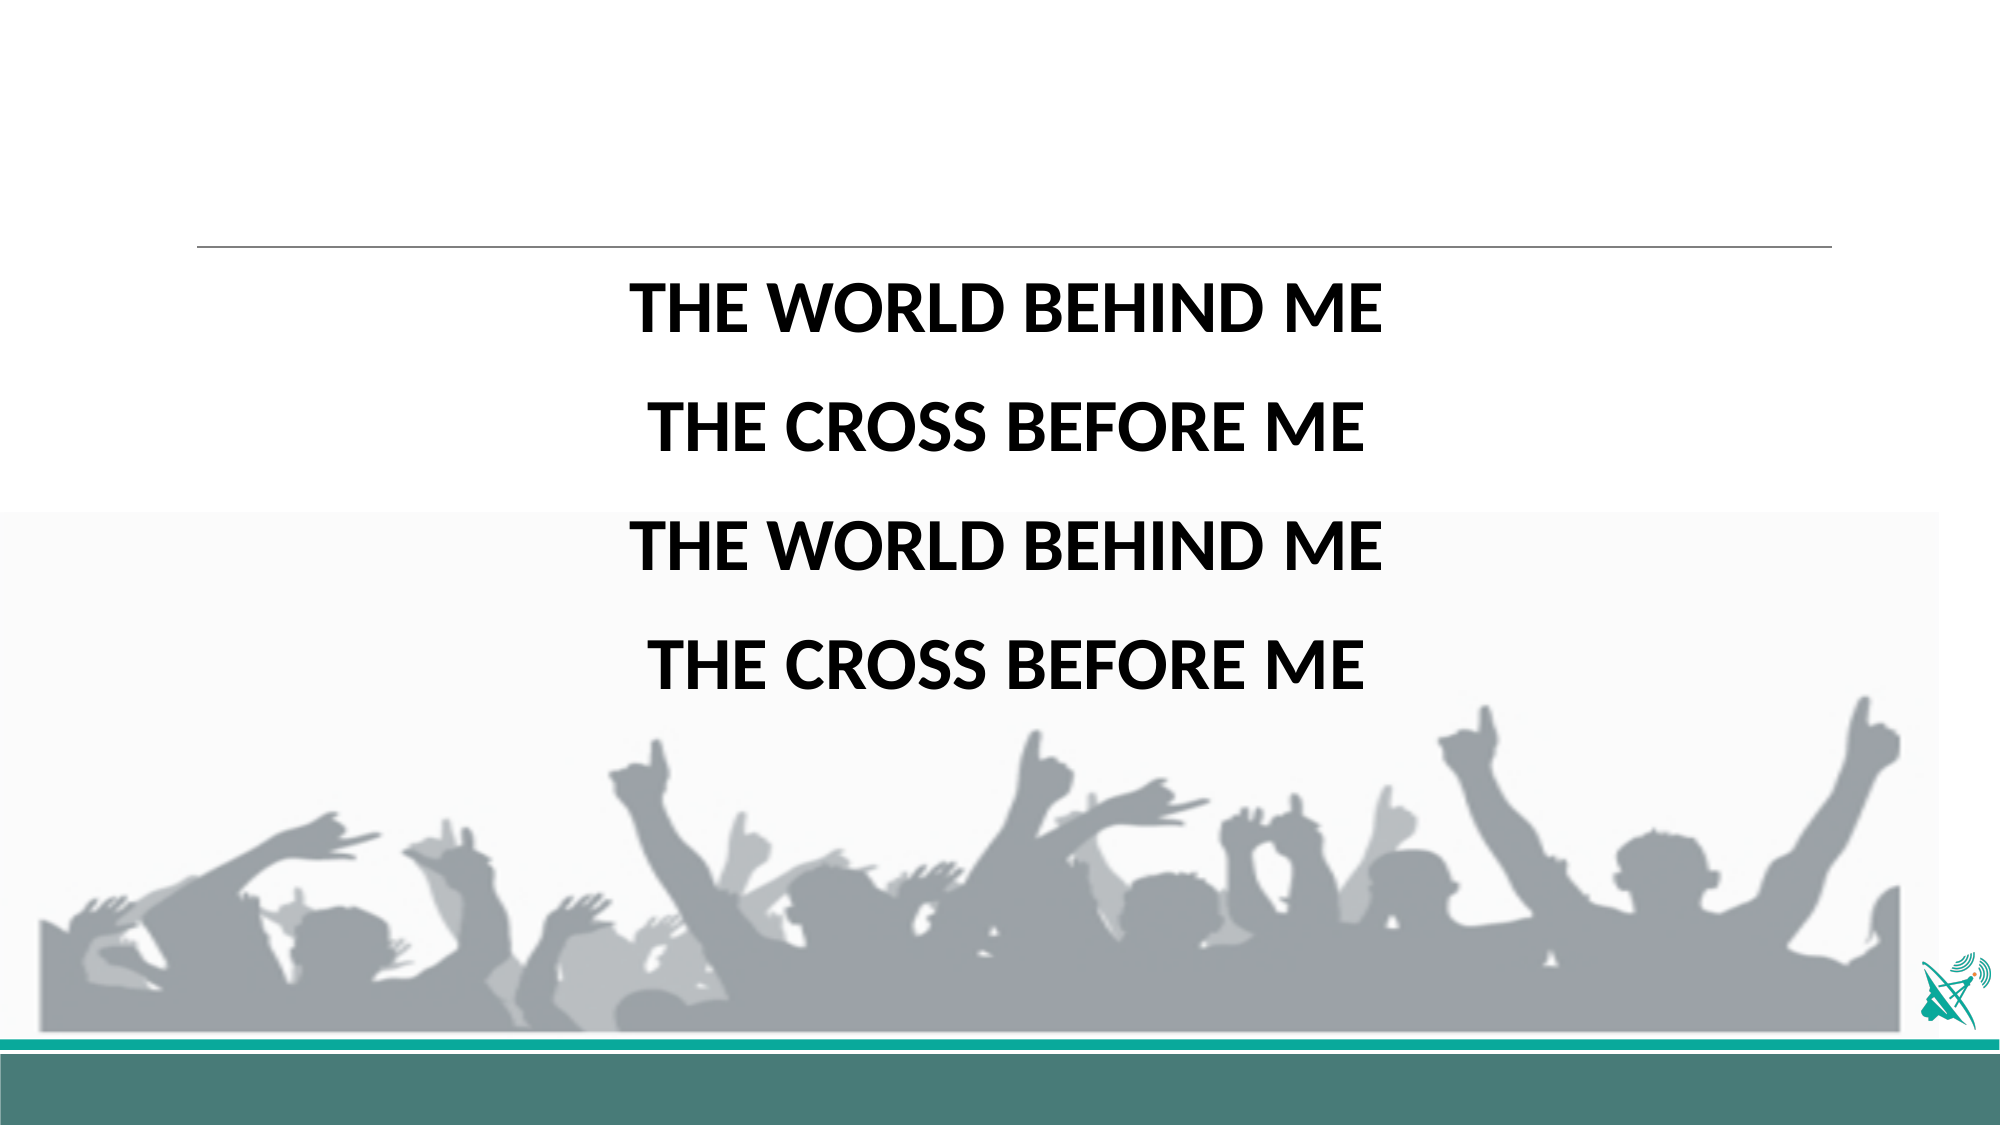

THE WORLD BEHIND ME
THE CROSS BEFORE ME
THE WORLD BEHIND ME
THE CROSS BEFORE ME